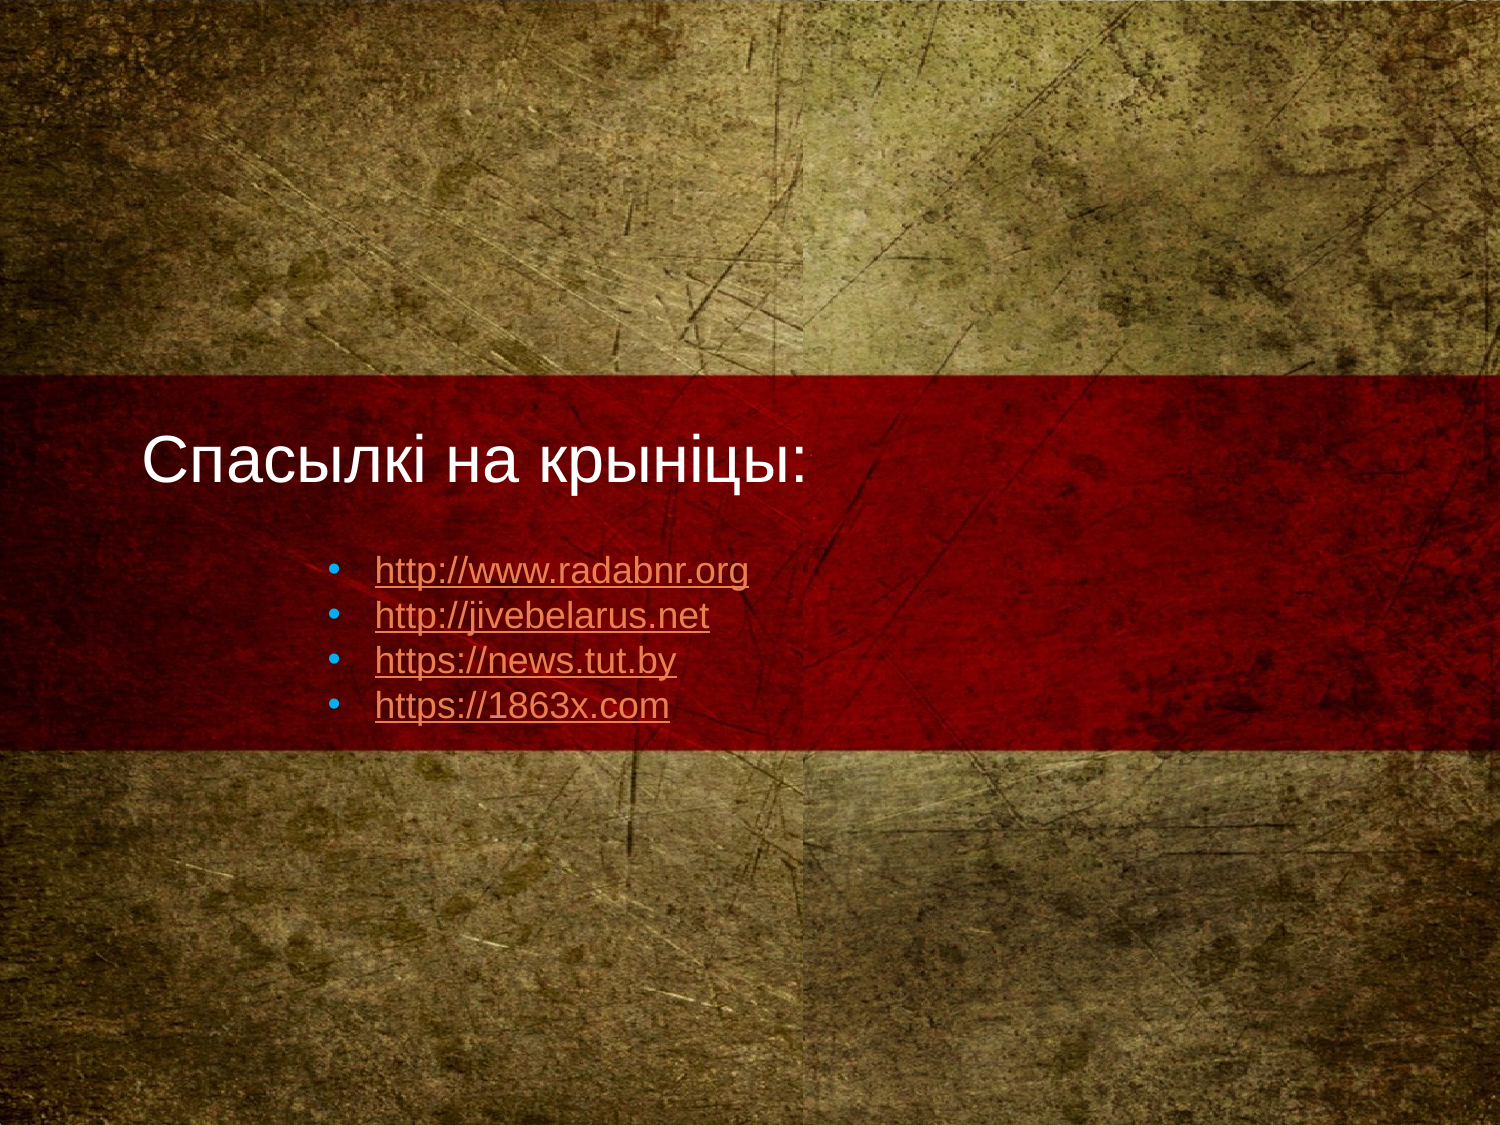

Спасылкі на крыніцы:
http://www.radabnr.org
http://jivebelarus.net
https://news.tut.by
https://1863x.com